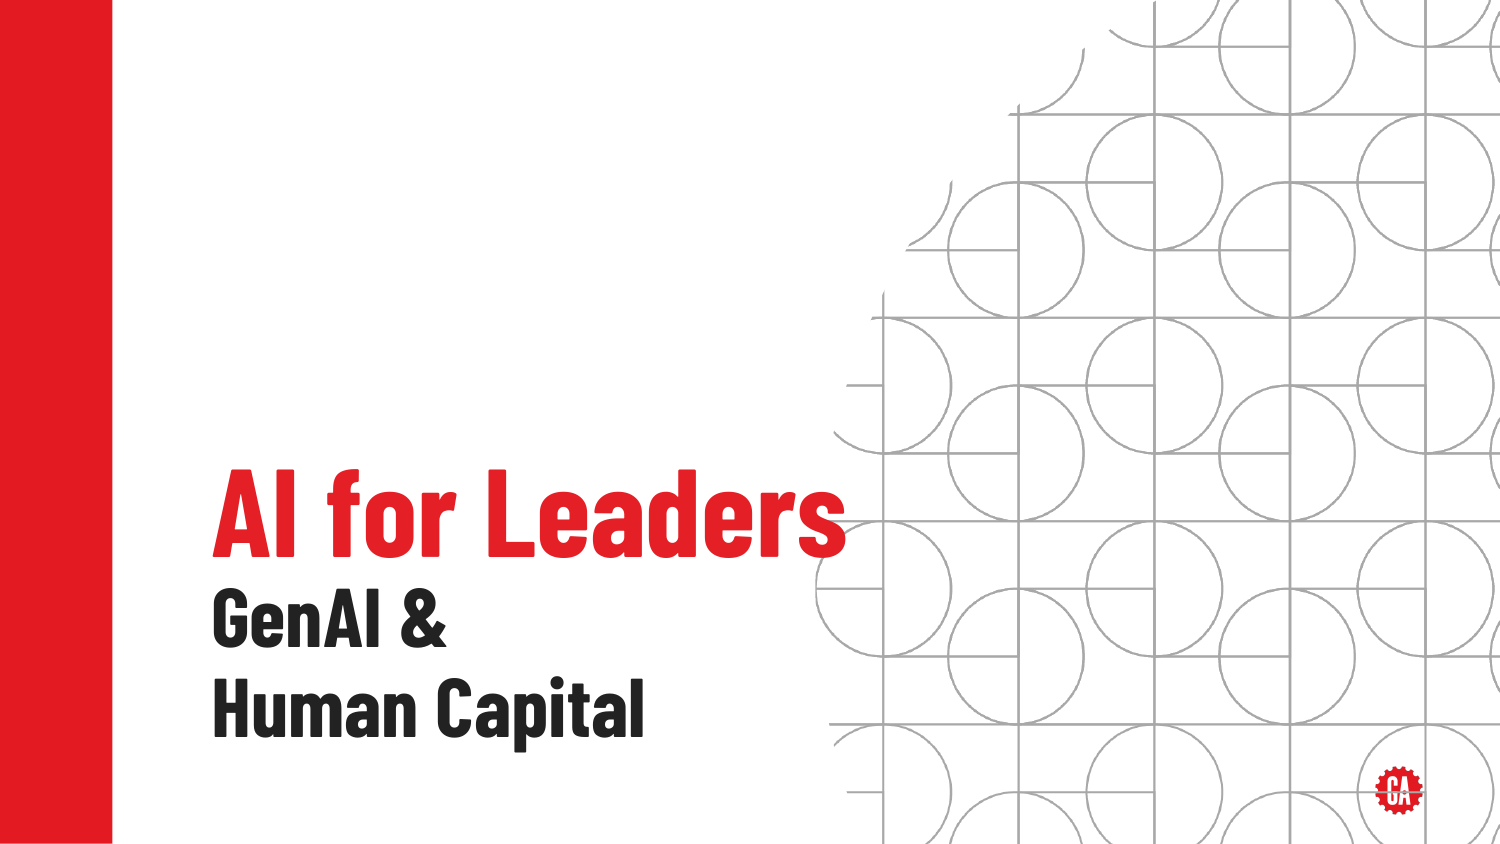

# AI for Leaders
GenAI &
Human Capital